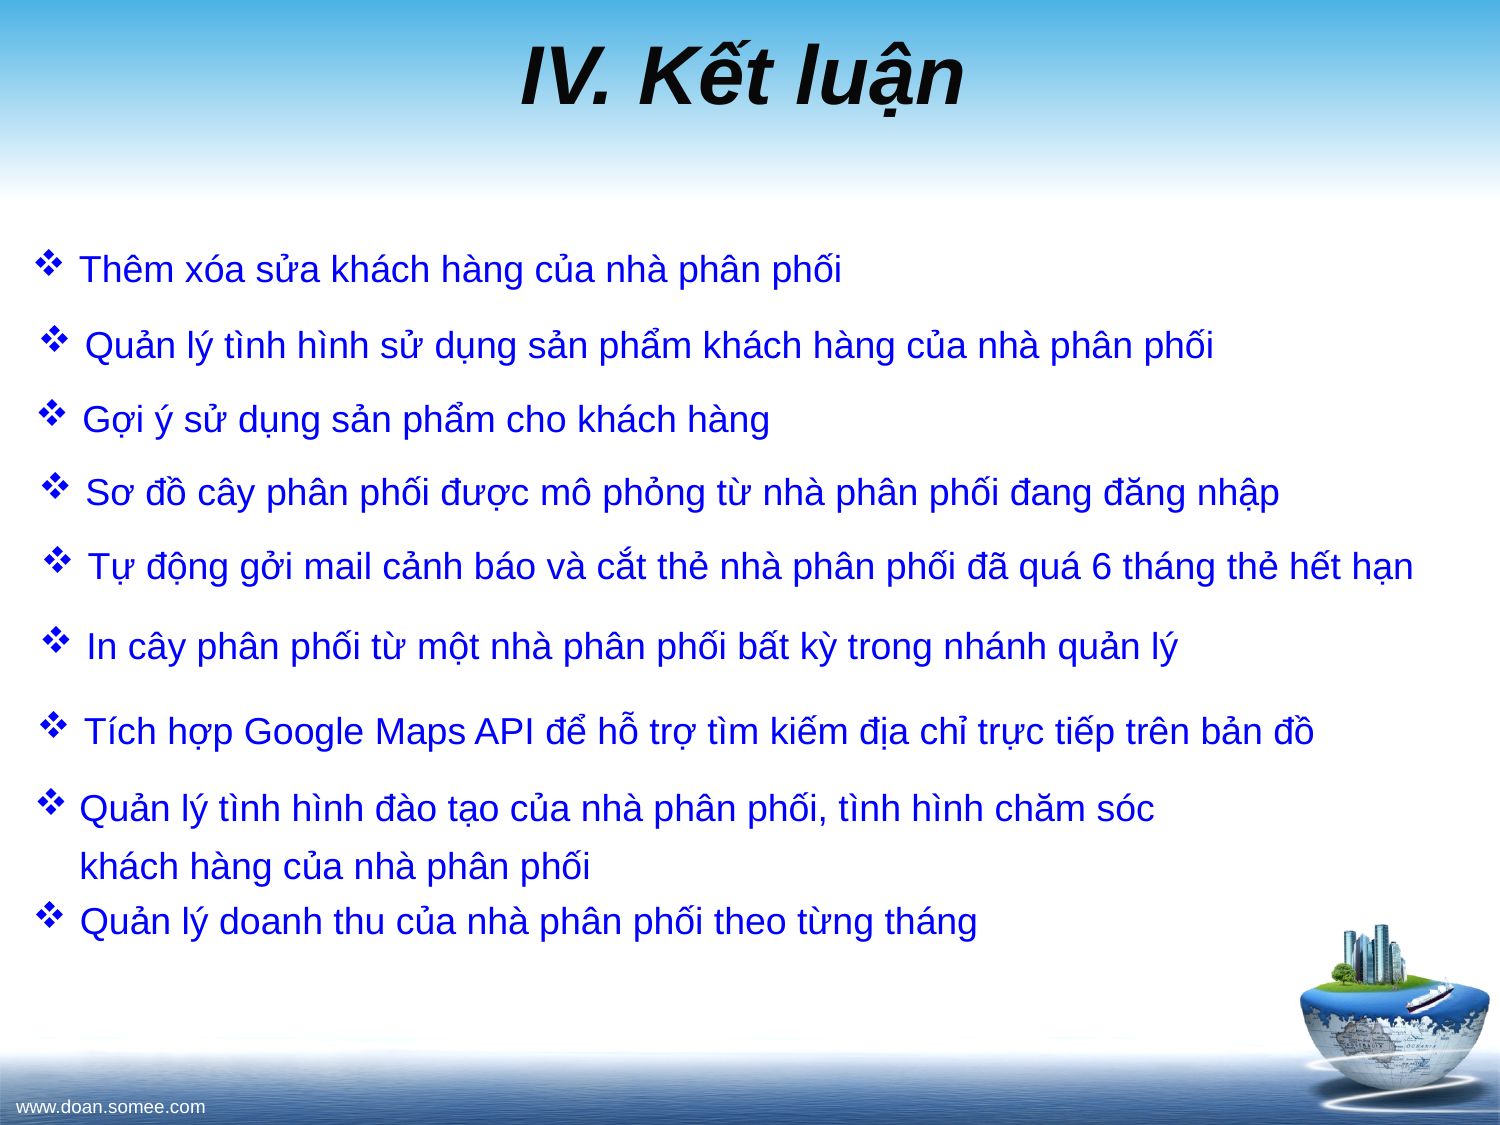

# IV. Kết luận
Thêm xóa sửa khách hàng của nhà phân phối
Quản lý tình hình sử dụng sản phẩm khách hàng của nhà phân phối
Gợi ý sử dụng sản phẩm cho khách hàng
Sơ đồ cây phân phối được mô phỏng từ nhà phân phối đang đăng nhập
Tự động gởi mail cảnh báo và cắt thẻ nhà phân phối đã quá 6 tháng thẻ hết hạn
In cây phân phối từ một nhà phân phối bất kỳ trong nhánh quản lý
Tích hợp Google Maps API để hỗ trợ tìm kiếm địa chỉ trực tiếp trên bản đồ
Quản lý tình hình đào tạo của nhà phân phối, tình hình chăm sóc
khách hàng của nhà phân phối
Quản lý doanh thu của nhà phân phối theo từng tháng